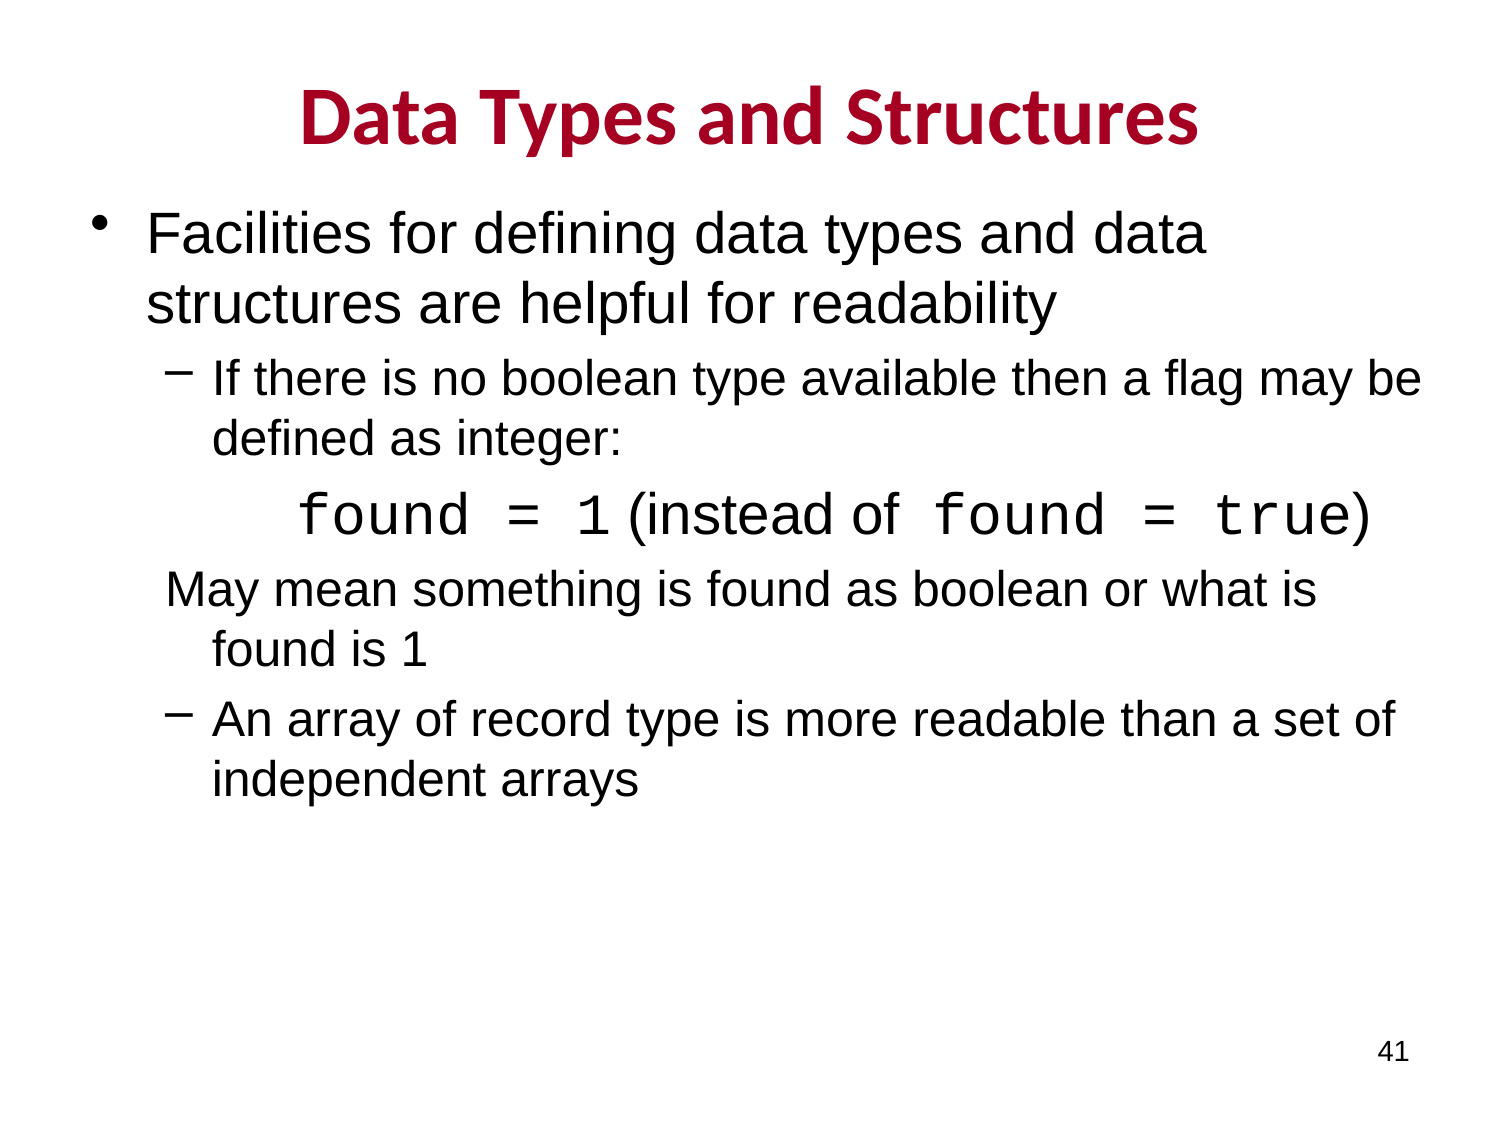

# Data Types and Structures
Facilities for defining data types and data structures are helpful for readability
If there is no boolean type available then a flag may be defined as integer:
		found = 1 (instead of  found = true)
May mean something is found as boolean or what is found is 1
An array of record type is more readable than a set of independent arrays
41